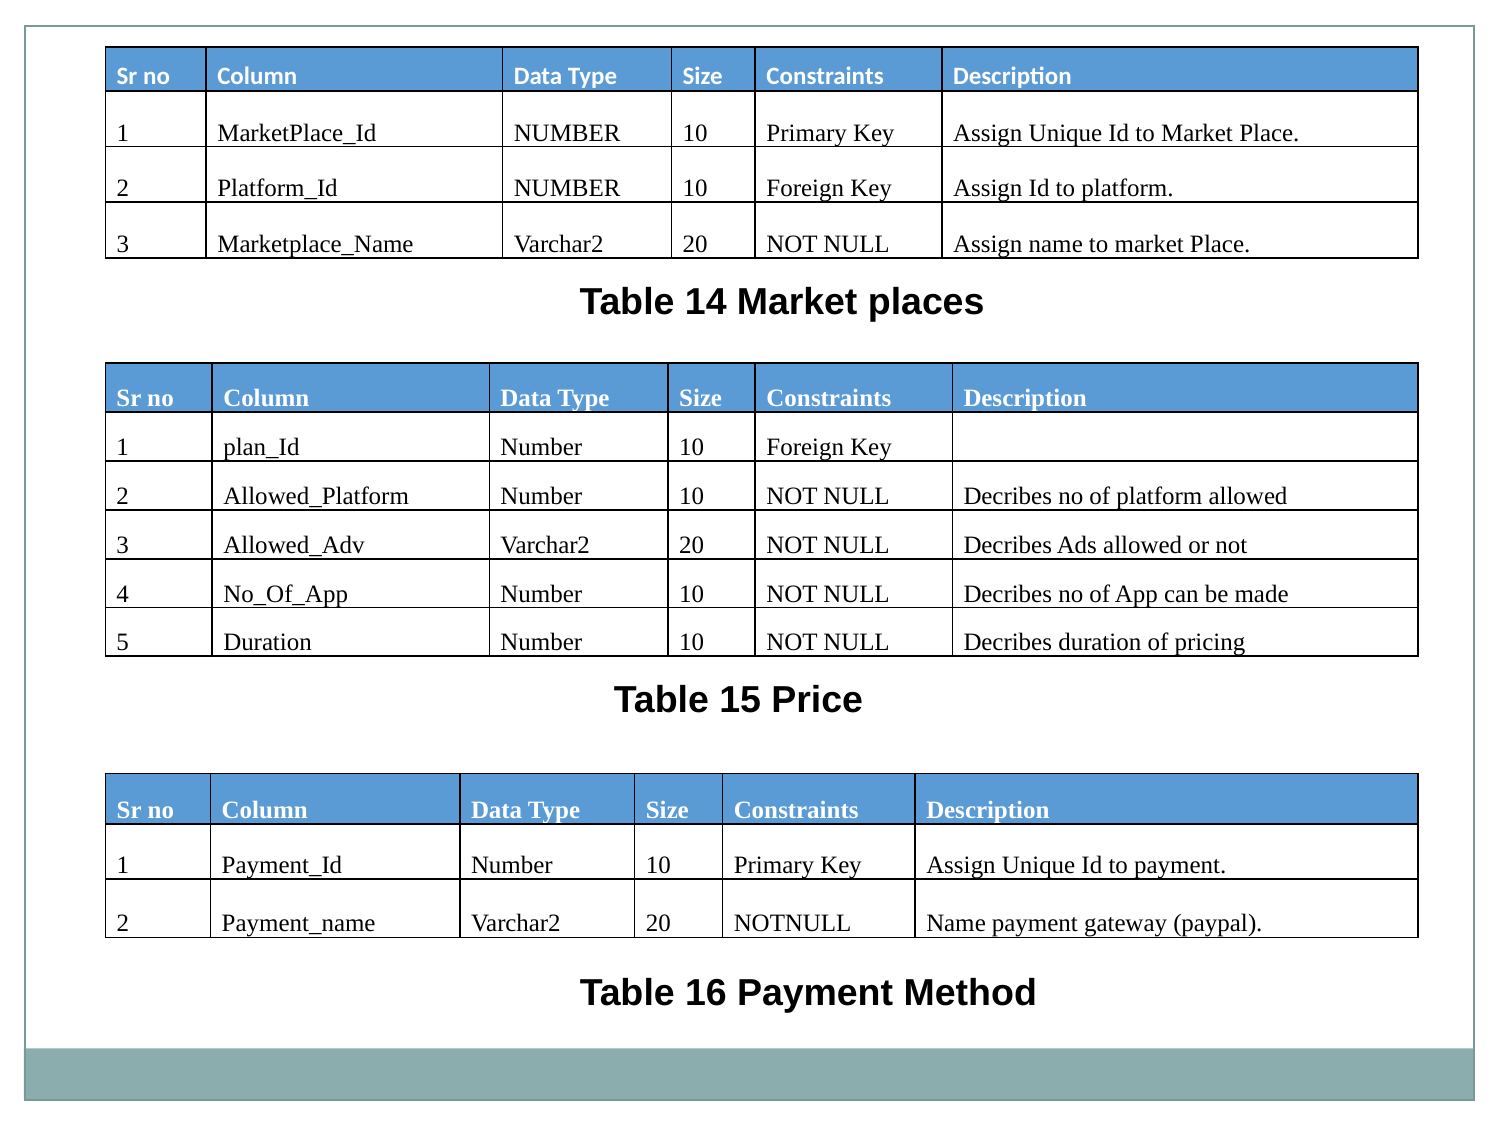

| Sr no | Column | Data Type | Size | Constraints | Description |
| --- | --- | --- | --- | --- | --- |
| 1 | MarketPlace\_Id | NUMBER | 10 | Primary Key | Assign Unique Id to Market Place. |
| 2 | Platform\_Id | NUMBER | 10 | Foreign Key | Assign Id to platform. |
| 3 | Marketplace\_Name | Varchar2 | 20 | NOT NULL | Assign name to market Place. |
Table 14 Market places
| Sr no | Column | Data Type | Size | Constraints | Description |
| --- | --- | --- | --- | --- | --- |
| 1 | plan\_Id | Number | 10 | Foreign Key |  |
| 2 | Allowed\_Platform | Number | 10 | NOT NULL | Decribes no of platform allowed |
| 3 | Allowed\_Adv | Varchar2 | 20 | NOT NULL | Decribes Ads allowed or not |
| 4 | No\_Of\_App | Number | 10 | NOT NULL | Decribes no of App can be made |
| 5 | Duration | Number | 10 | NOT NULL | Decribes duration of pricing |
Table 15 Price
| Sr no | Column | Data Type | Size | Constraints | Description |
| --- | --- | --- | --- | --- | --- |
| 1 | Payment\_Id | Number | 10 | Primary Key | Assign Unique Id to payment. |
| 2 | Payment\_name | Varchar2 | 20 | NOTNULL | Name payment gateway (paypal). |
Table 16 Payment Method